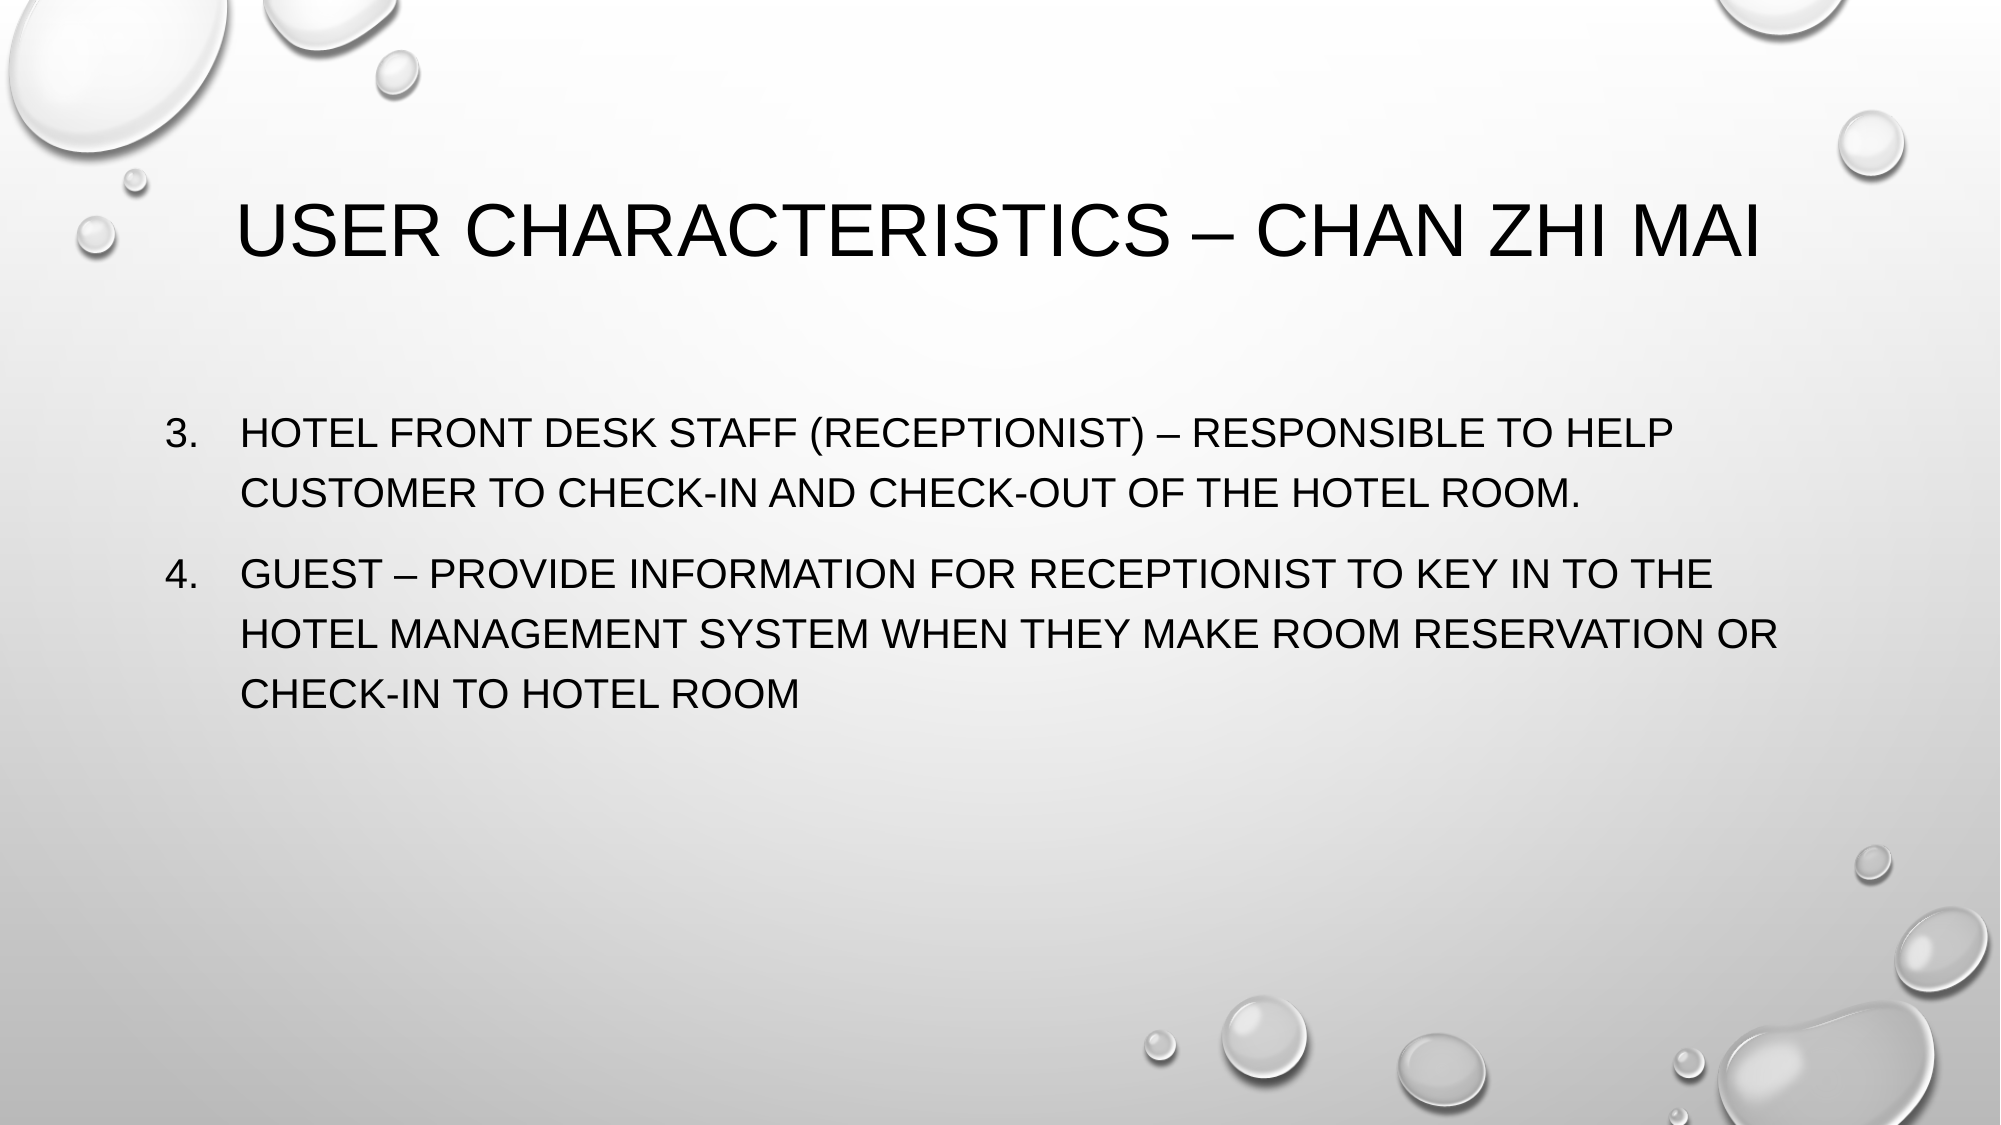

# User Characteristics – chan zhi mai
Hotel front desk staff (Receptionist) – responsible to help customer to check-in and check-out of the hotel room.
Guest – provide information for receptionist to key in to the hotel management system when they make room reservation or check-in to hotel room